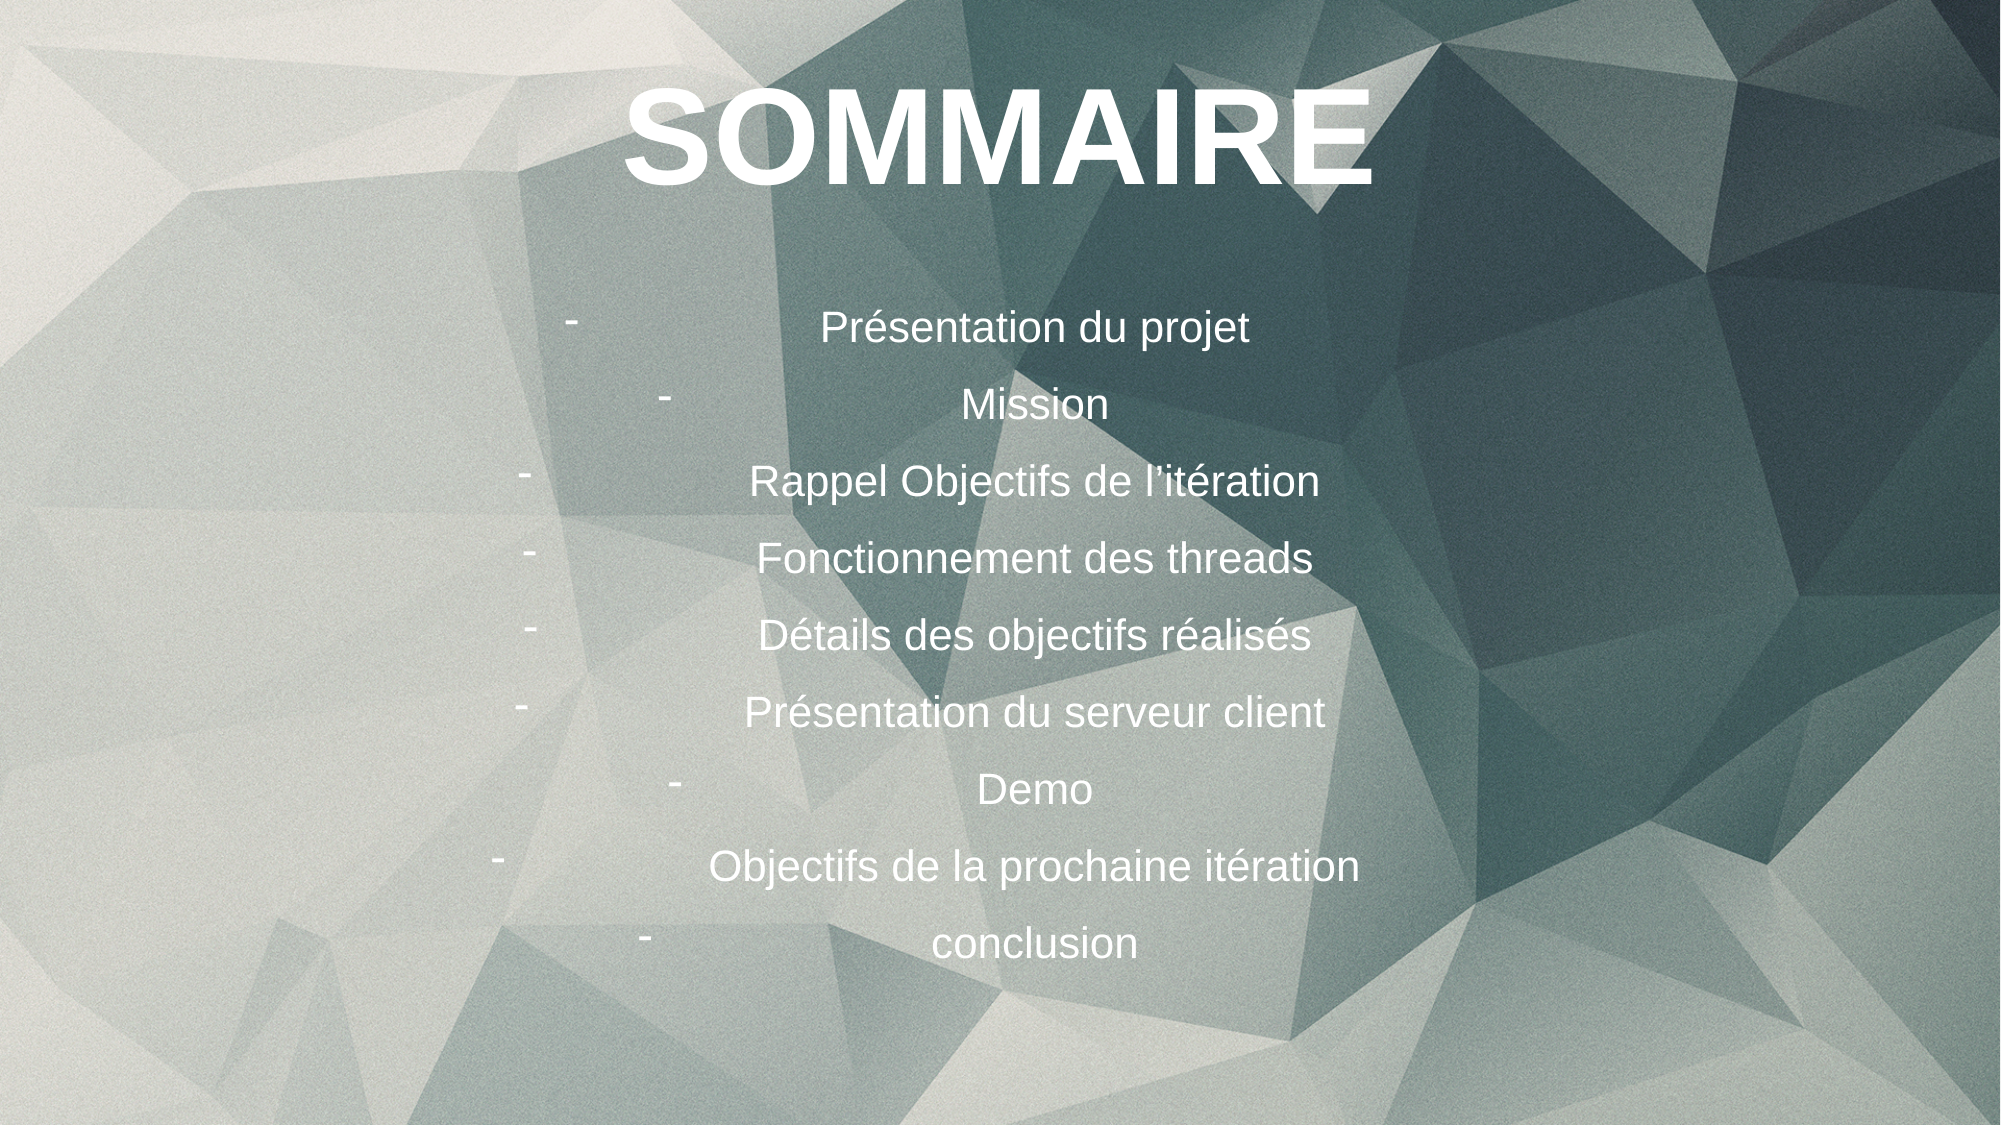

# SOMMAIRE
Présentation du projet
Mission
Rappel Objectifs de l’itération
Fonctionnement des threads
Détails des objectifs réalisés
Présentation du serveur client
Demo
Objectifs de la prochaine itération
conclusion